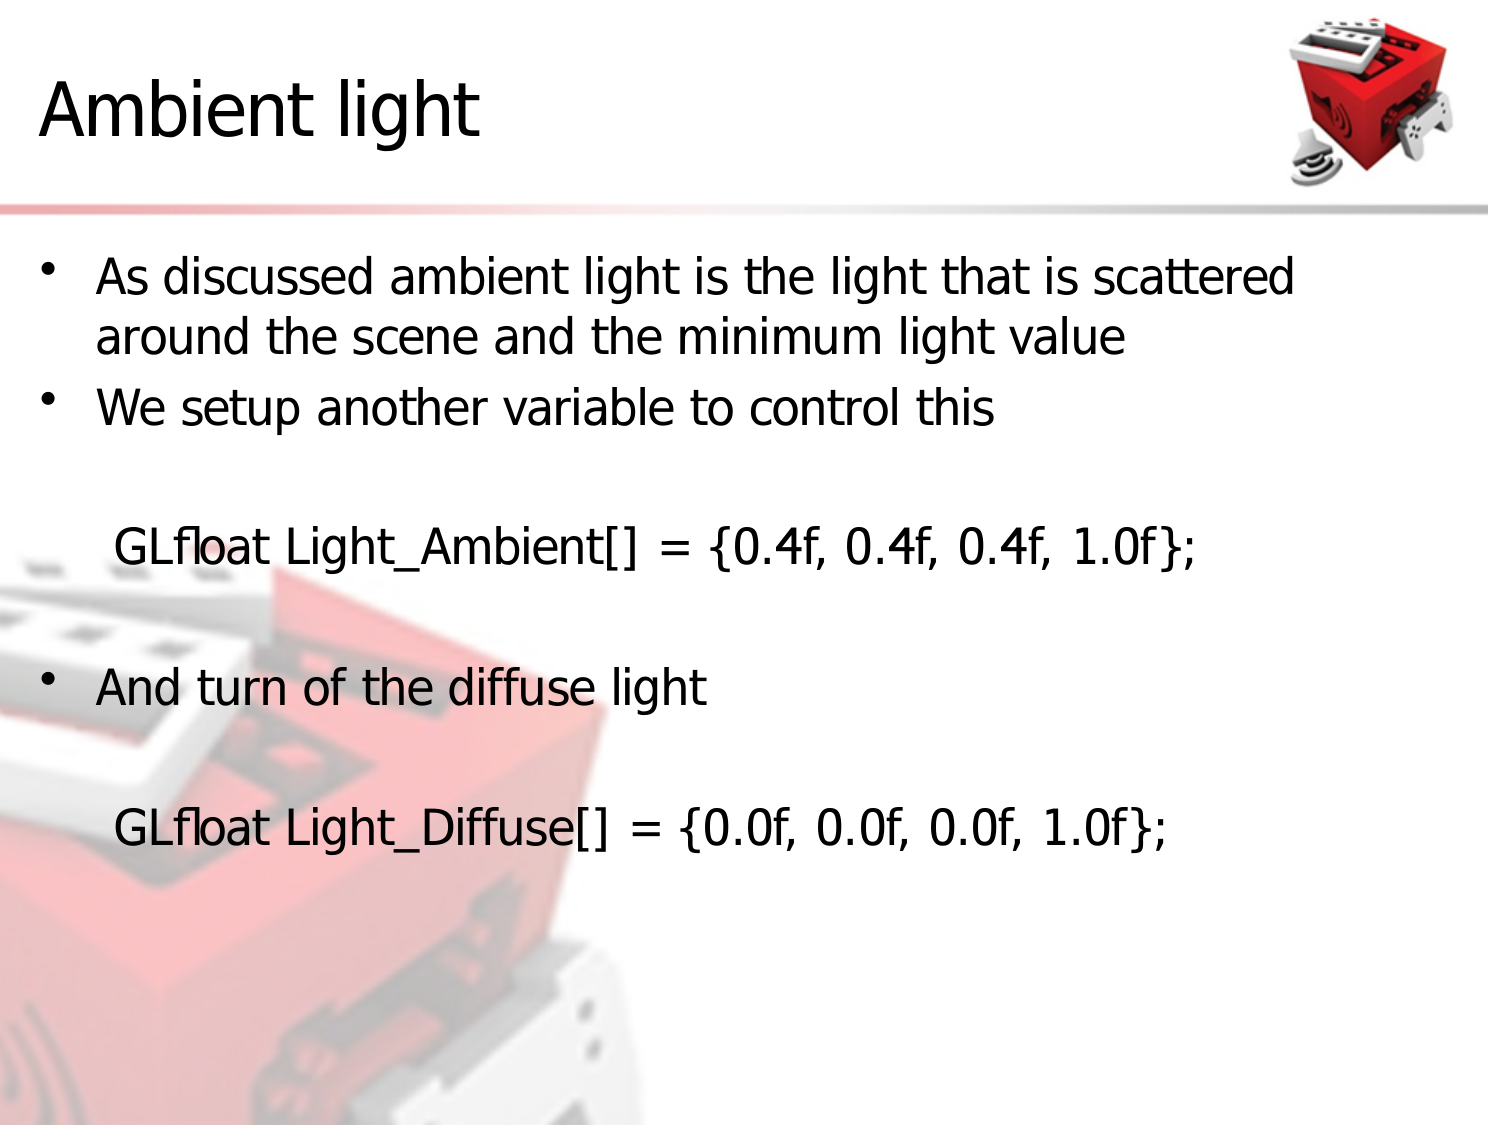

# Ambient light
As discussed ambient light is the light that is scattered around the scene and the minimum light value
We setup another variable to control this

GLfloat Light_Ambient[] = {0.4f, 0.4f, 0.4f, 1.0f};

And turn of the diffuse light

GLfloat Light_Diffuse[] = {0.0f, 0.0f, 0.0f, 1.0f};